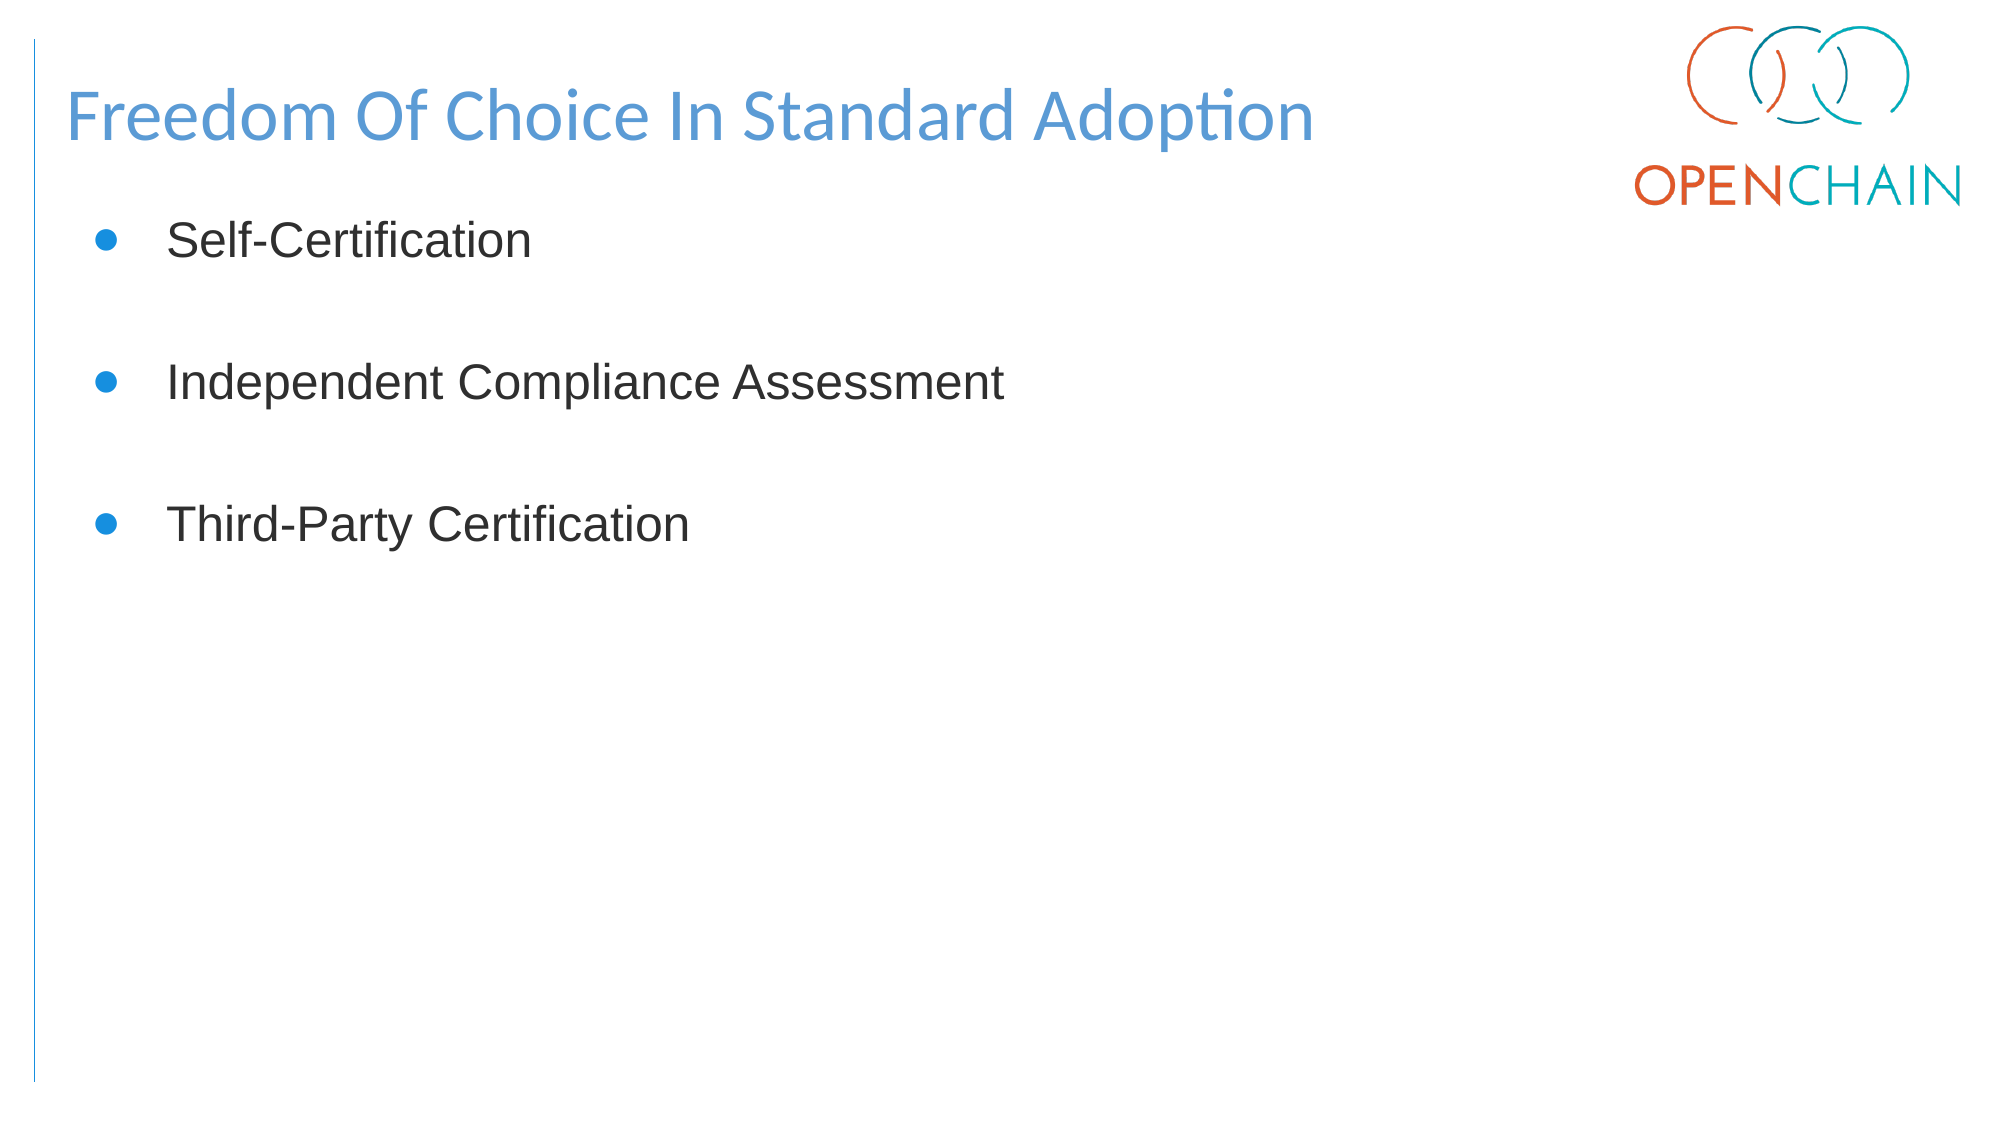

# Freedom Of Choice In Standard Adoption
Self-Certification
Independent Compliance Assessment
Third-Party Certification